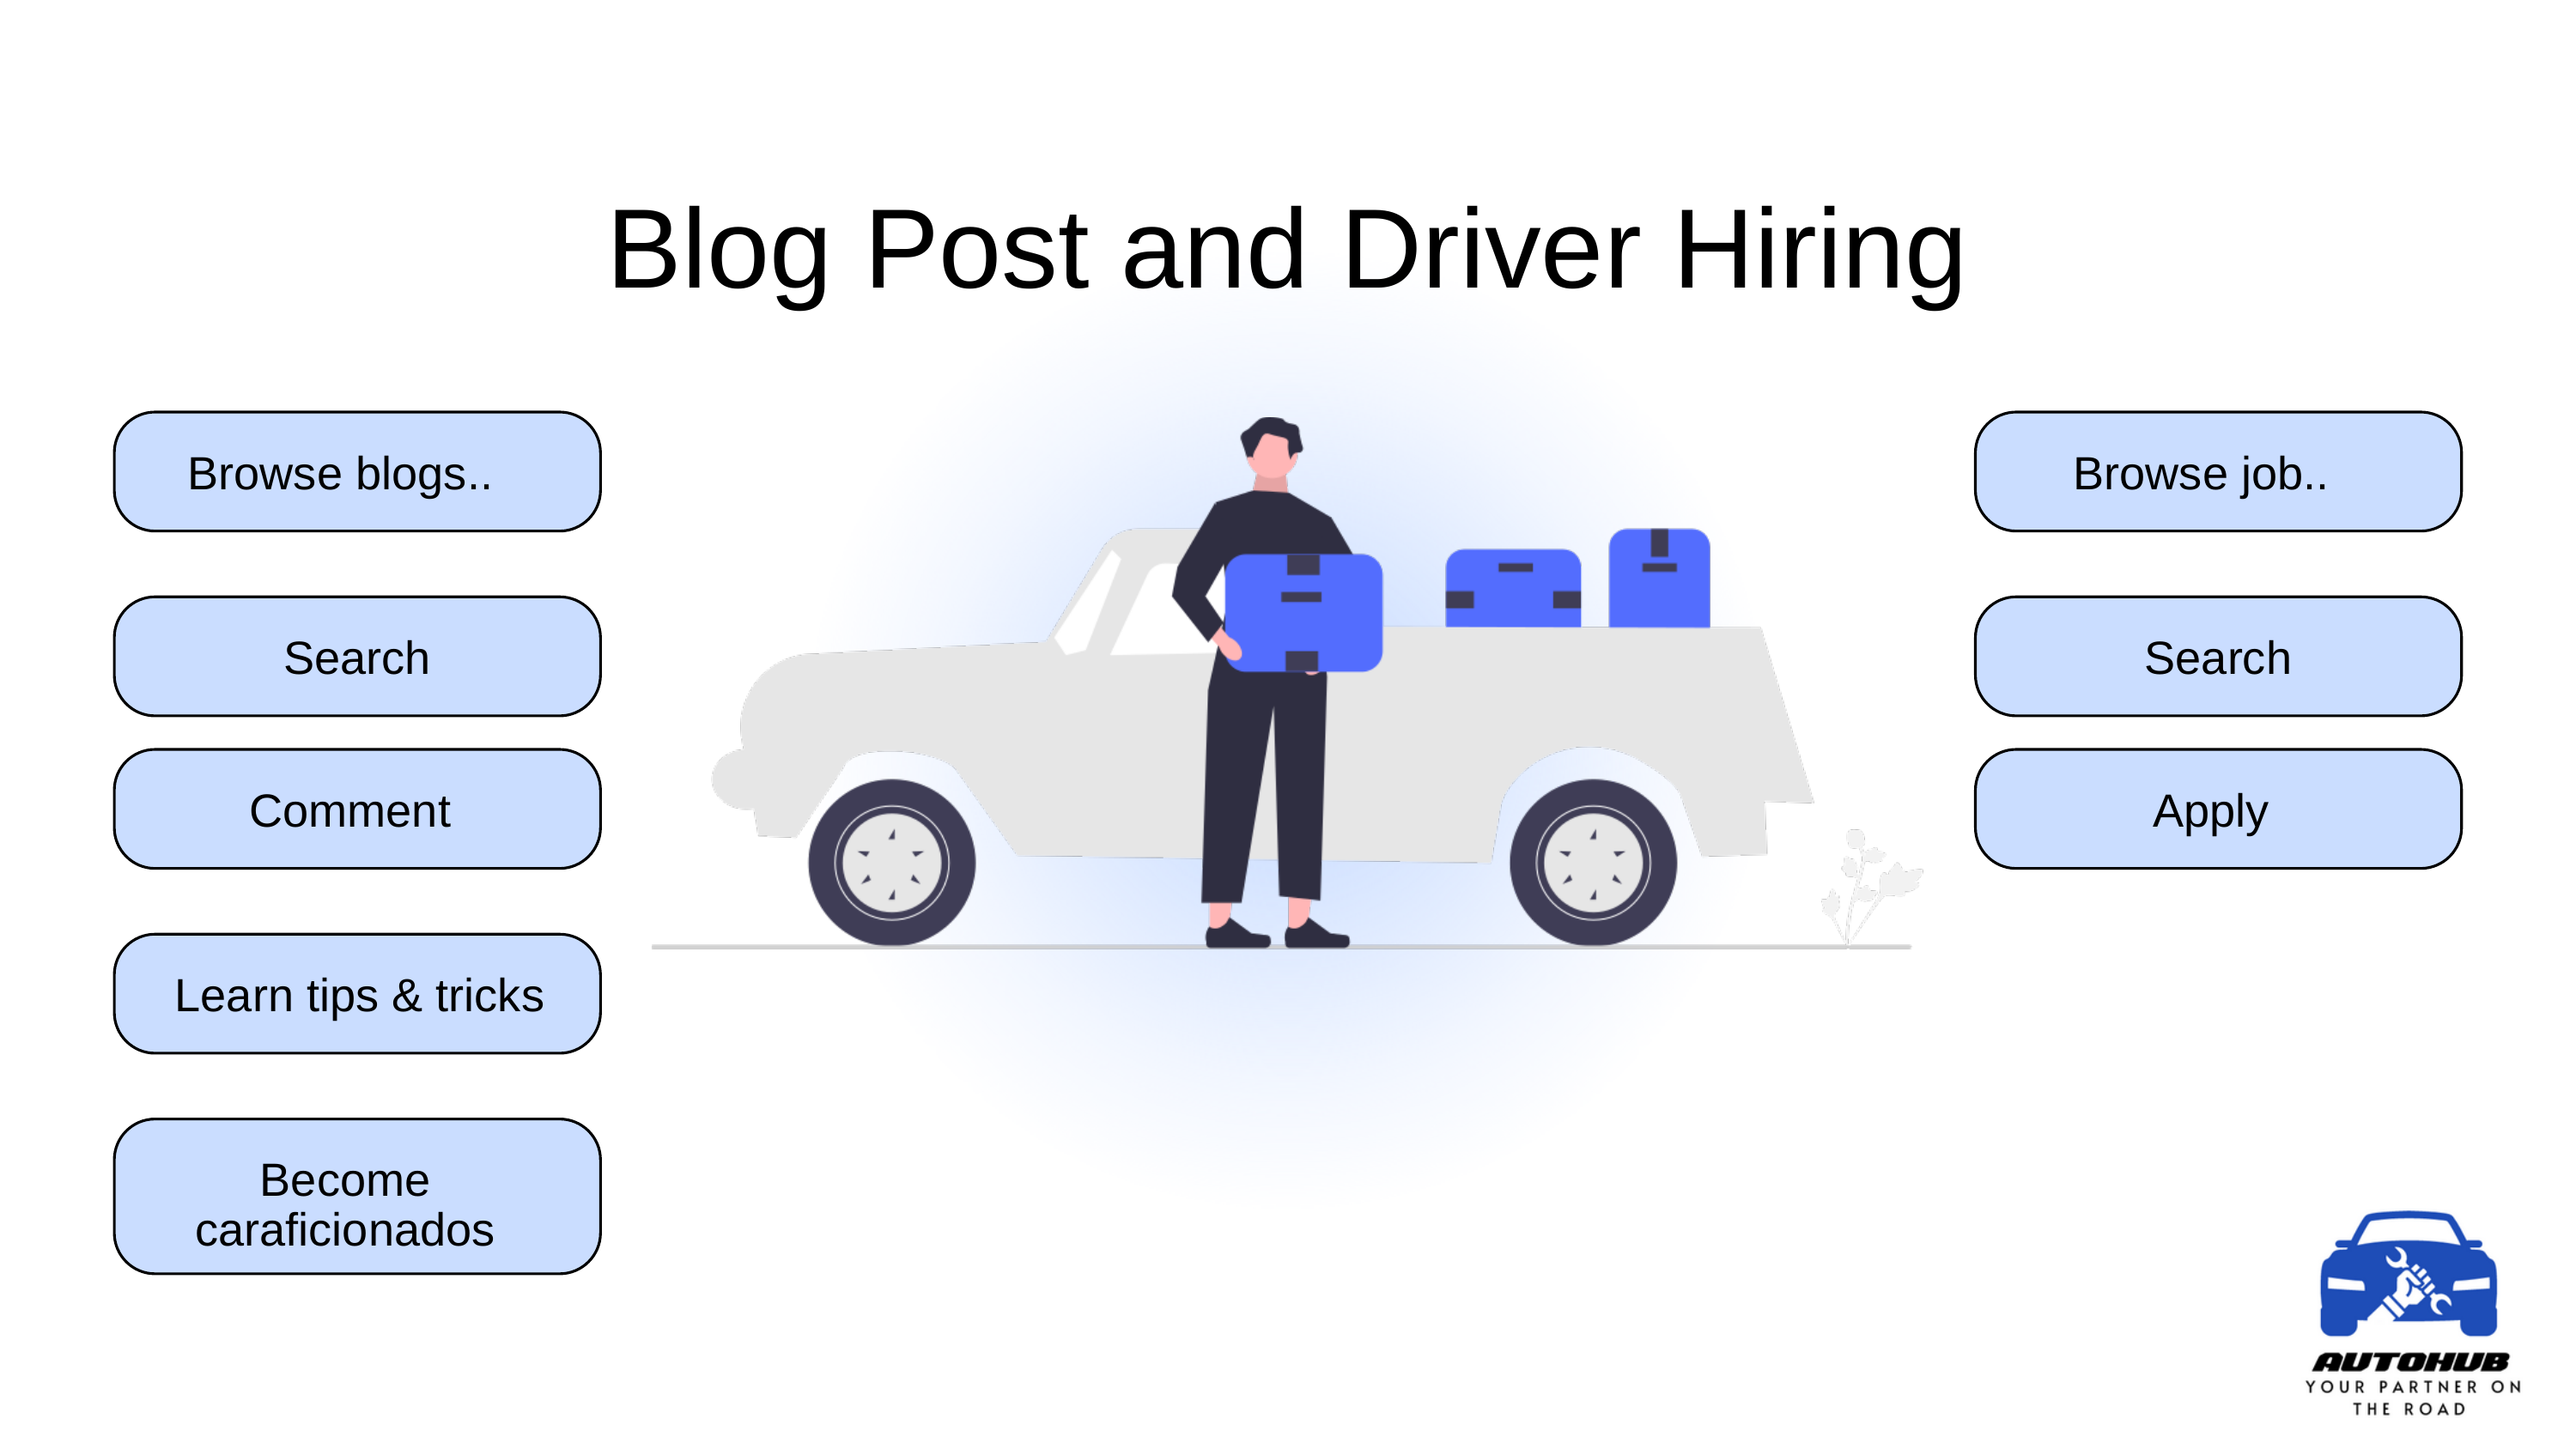

Blog Post and Driver Hiring

Browse blogs..
Browse job..

Search
Search

Comment
Apply

Learn tips & tricks

Become caraficionados